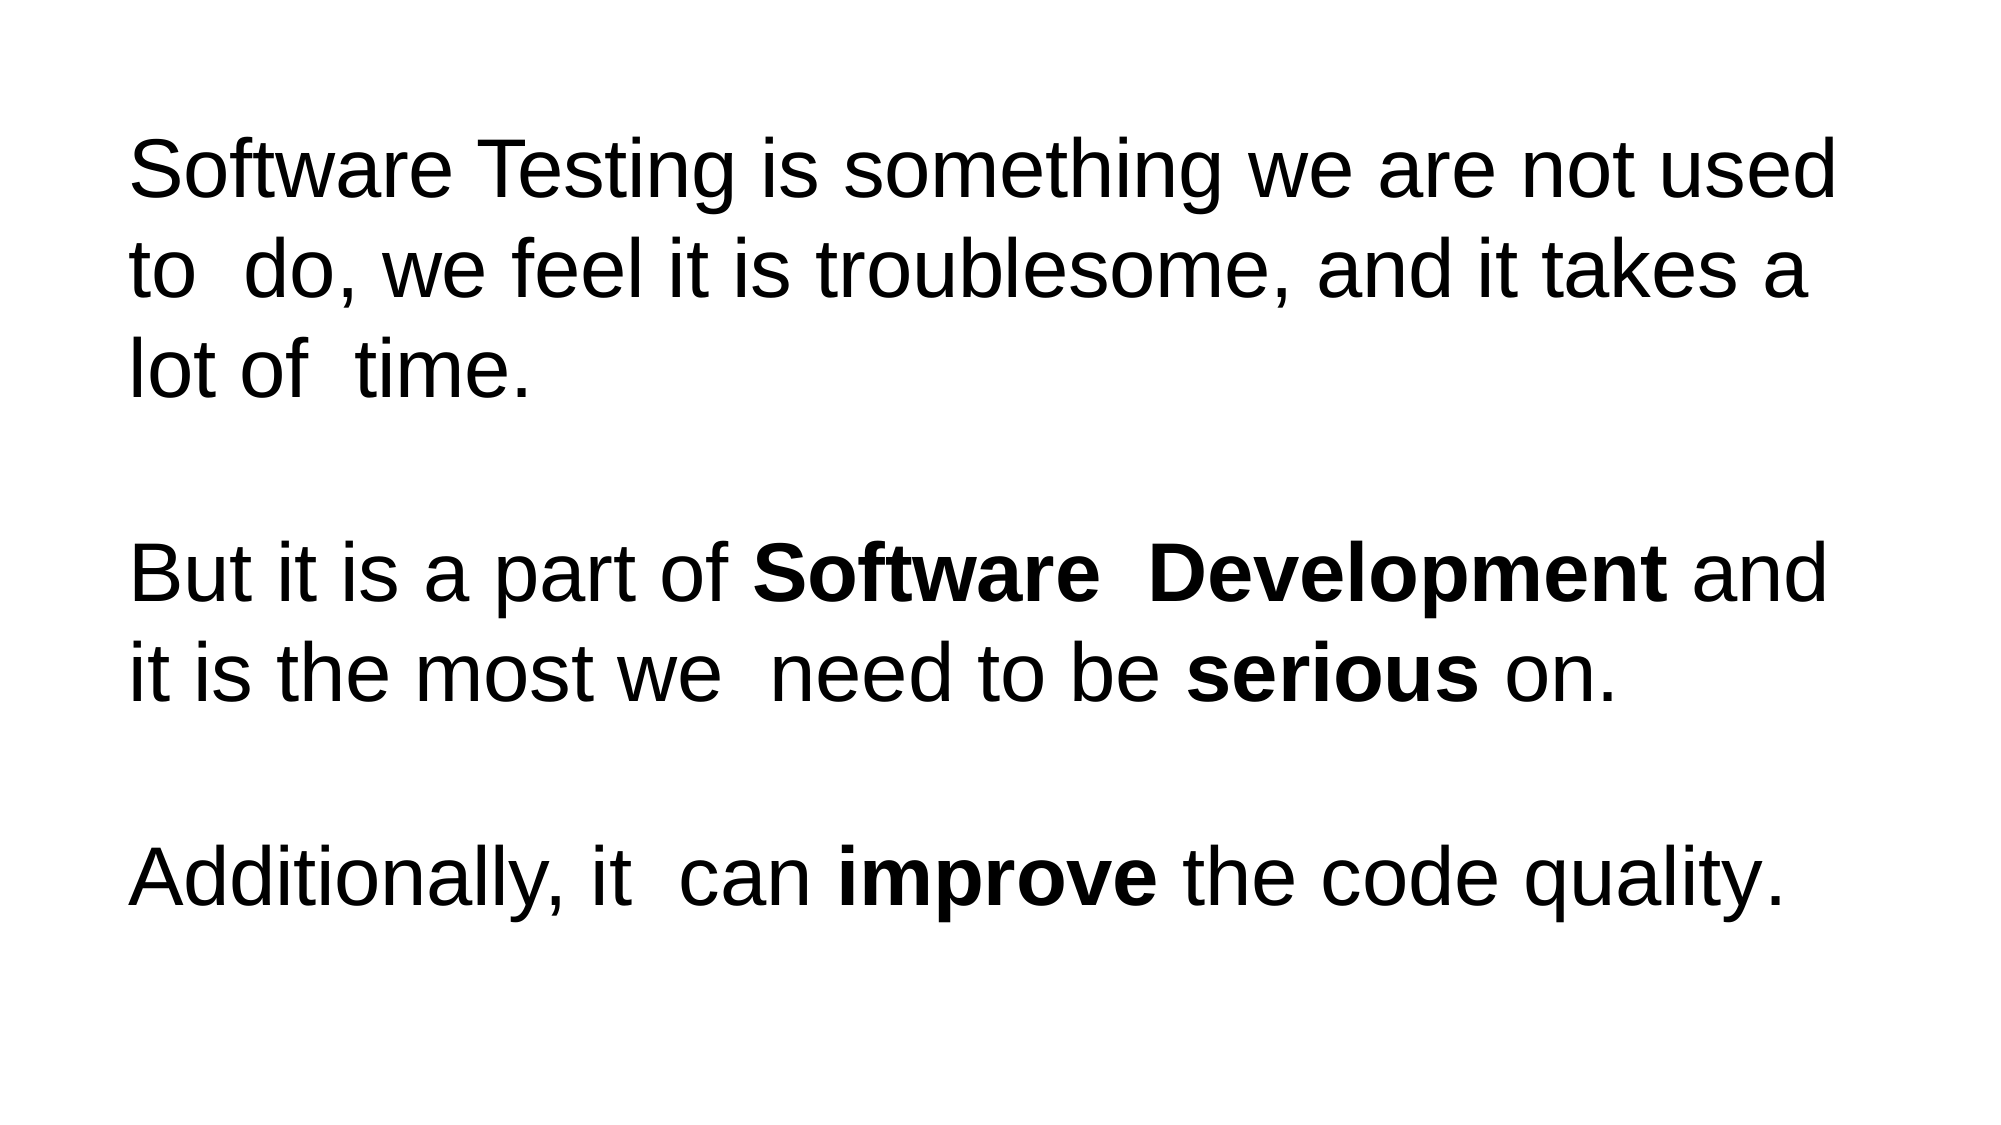

Software Testing is something we are not used to  do, we feel it is troublesome, and it takes a lot of  time.

But it is a part of Software  Development and it is the most we  need to be serious on.

Additionally, it  can improve the code quality.